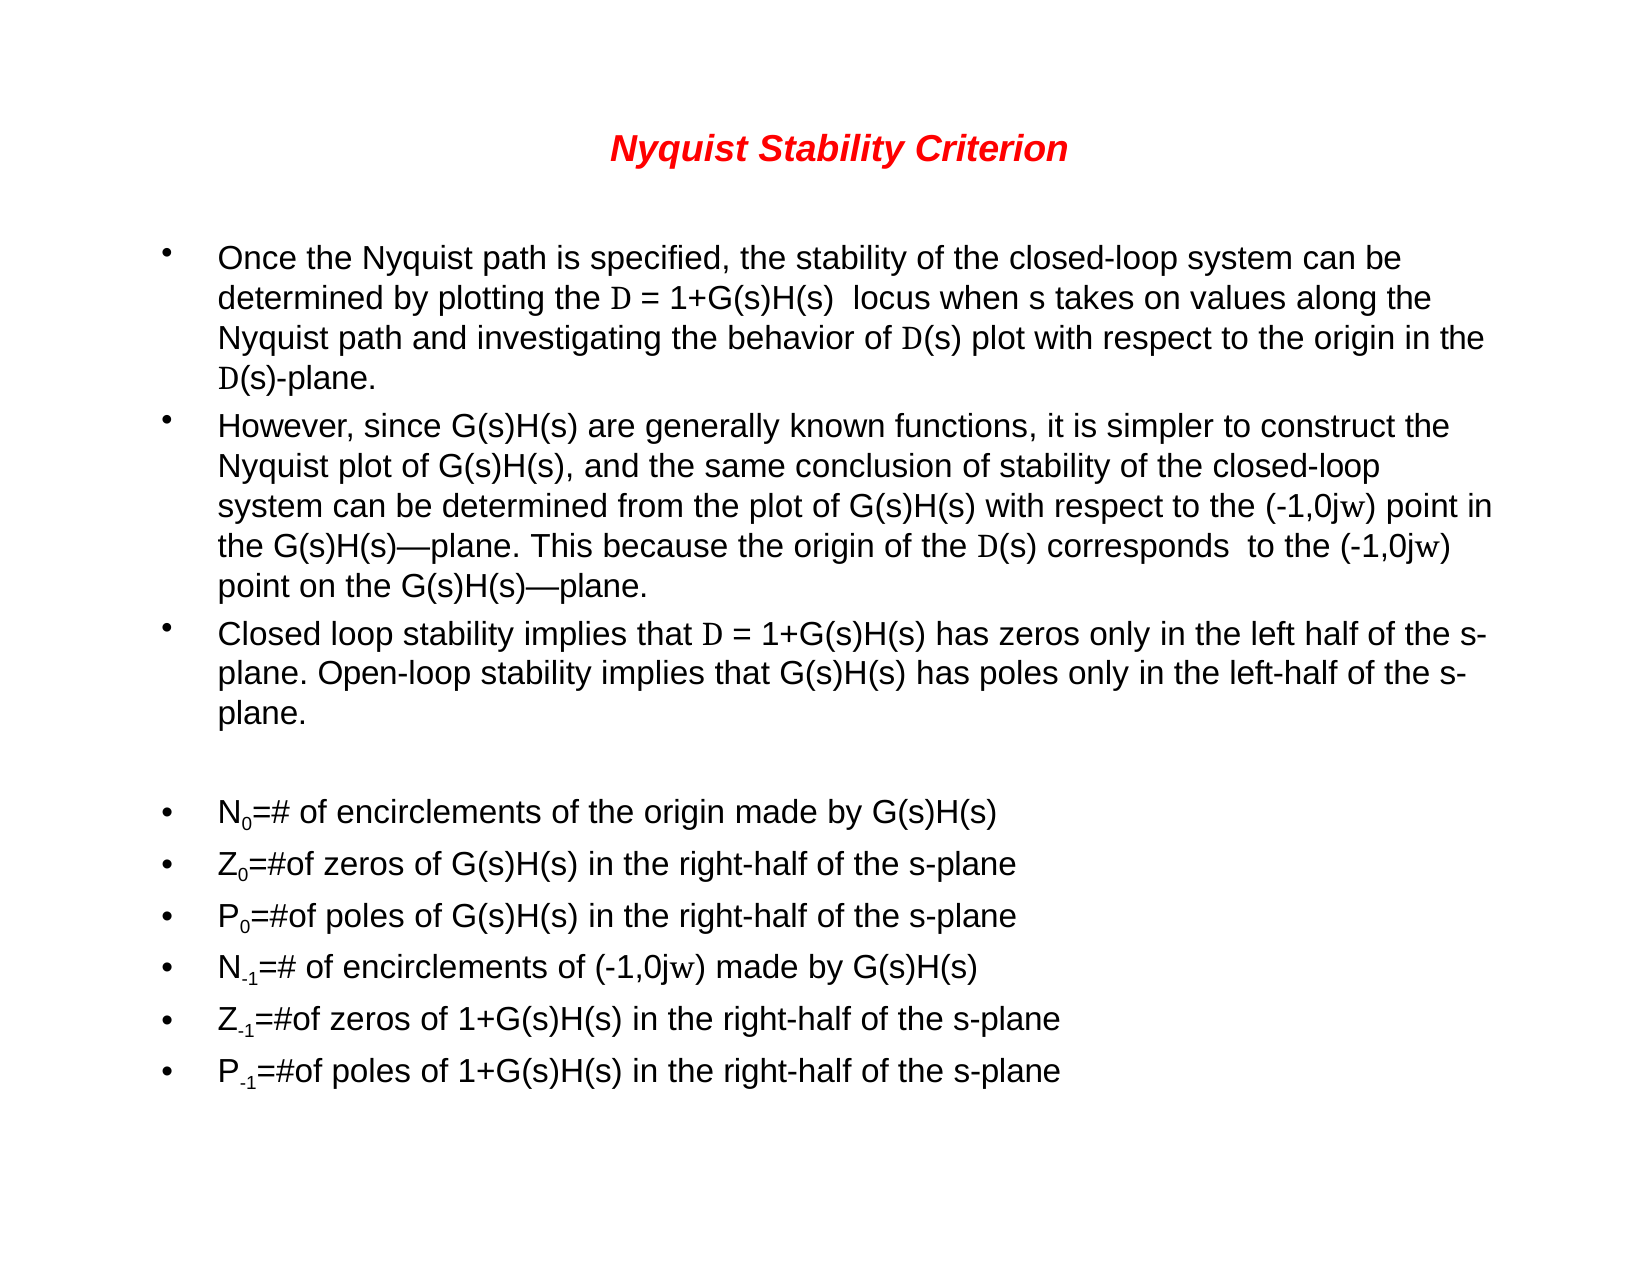

Nyquist Stability Criterion

Once the Nyquist path is specified, the stability of the closed-loop system can be determined by plotting the D = 1+G(s)H(s) locus when s takes on values along the Nyquist path and investigating the behavior of D(s) plot with respect to the origin in the D(s)-plane.
However, since G(s)H(s) are generally known functions, it is simpler to construct the Nyquist plot of G(s)H(s), and the same conclusion of stability of the closed-loop  system can be determined from the plot of G(s)H(s) with respect to the (-1,0jw) point in the G(s)H(s)—plane. This because the origin of the D(s) corresponds to the (-1,0jw) point on the G(s)H(s)—plane.
Closed loop stability implies that D = 1+G(s)H(s) has zeros only in the left half of the s- plane. Open-loop stability implies that G(s)H(s) has poles only in the left-half of the s- plane.

N0=# of encirclements of the origin made by G(s)H(s)
Z0=#of zeros of G(s)H(s) in the right-half of the s-plane
P0=#of poles of G(s)H(s) in the right-half of the s-plane
N-1=# of encirclements of (-1,0jw) made by G(s)H(s)
Z-1=#of zeros of 1+G(s)H(s) in the right-half of the s-plane
P-1=#of poles of 1+G(s)H(s) in the right-half of the s-plane